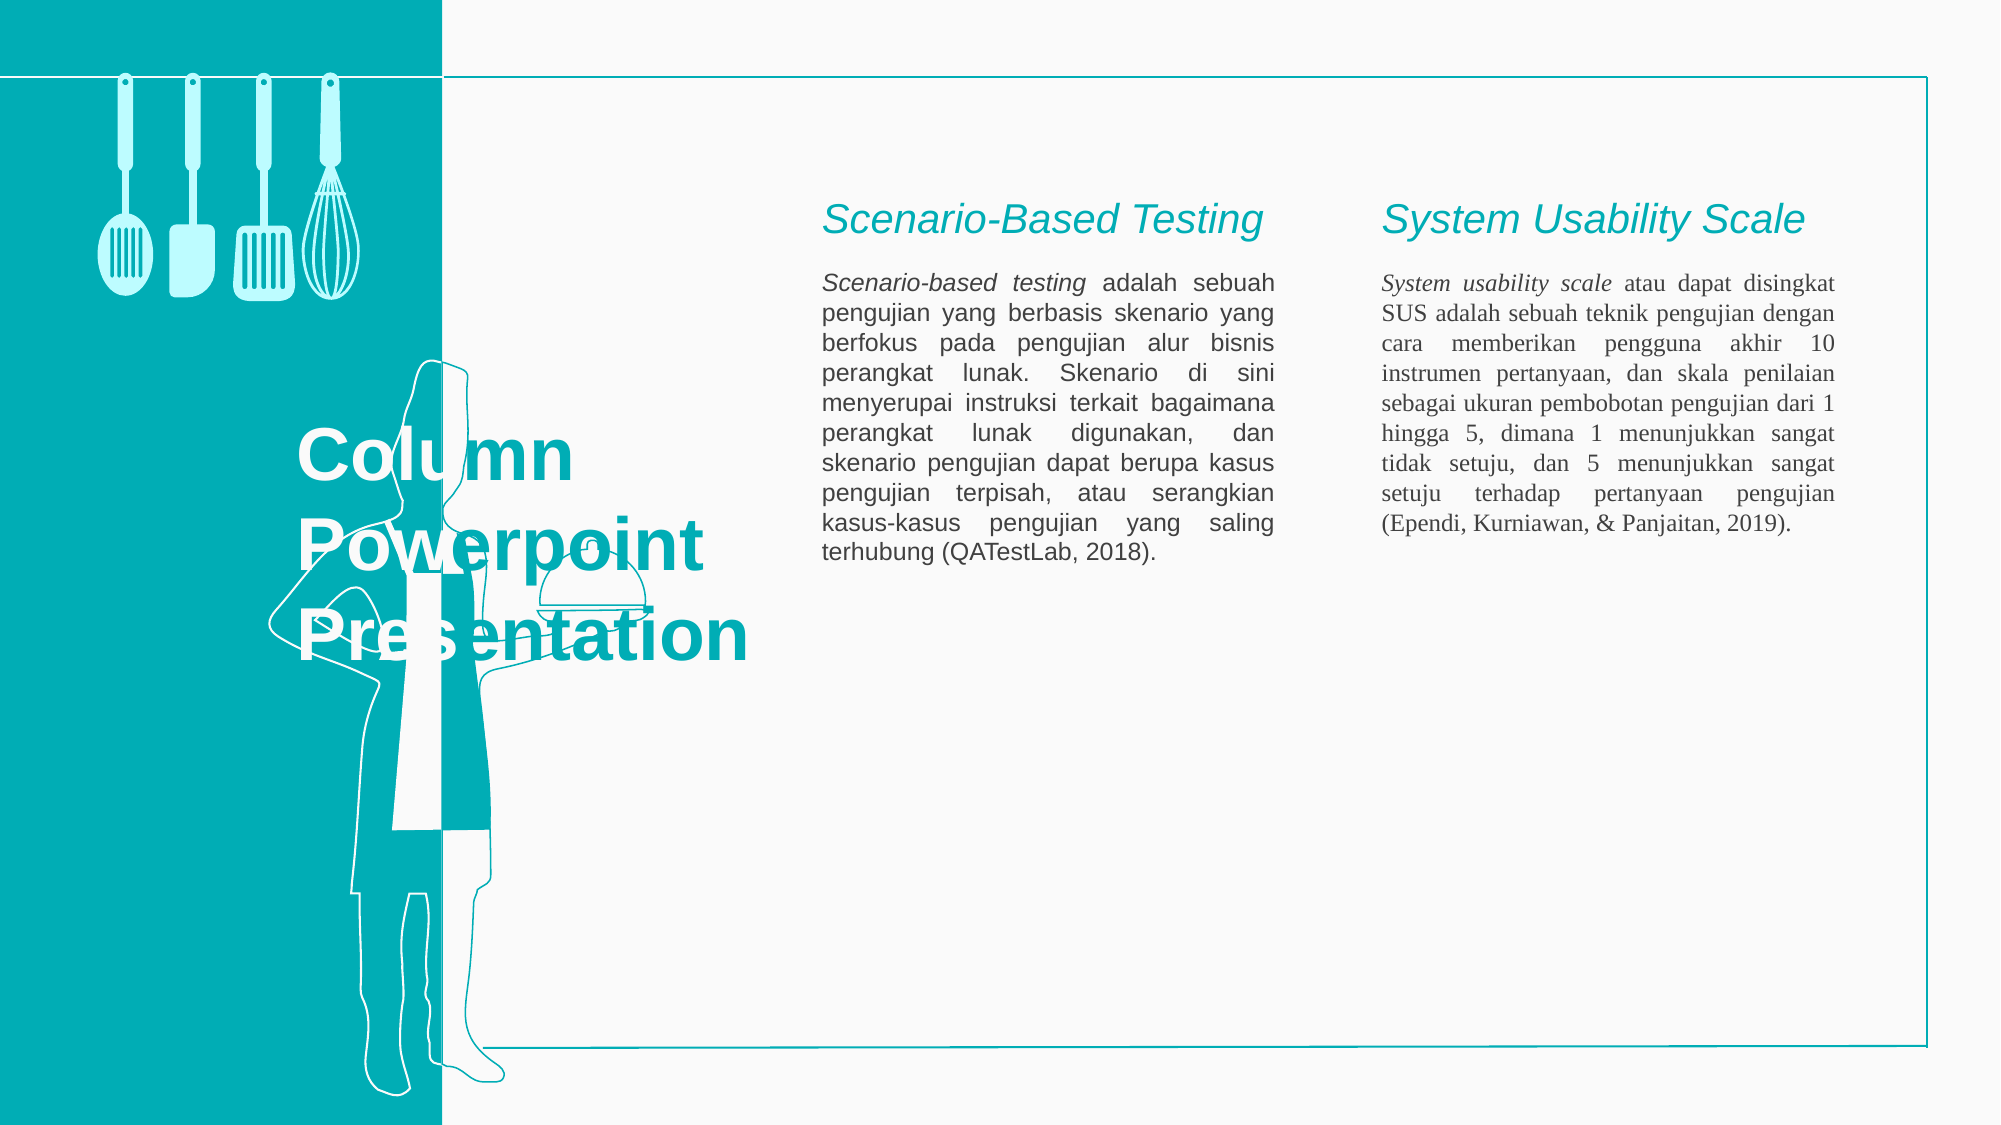

Scenario-Based Testing
Scenario-based testing adalah sebuah pengujian yang berbasis skenario yang berfokus pada pengujian alur bisnis perangkat lunak. Skenario di sini menyerupai instruksi terkait bagaimana perangkat lunak digunakan, dan skenario pengujian dapat berupa kasus pengujian terpisah, atau serangkian kasus-kasus pengujian yang saling terhubung (QATestLab, 2018).
System Usability Scale
System usability scale atau dapat disingkat SUS adalah sebuah teknik pengujian dengan cara memberikan pengguna akhir 10 instrumen pertanyaan, dan skala penilaian sebagai ukuran pembobotan pengujian dari 1 hingga 5, dimana 1 menunjukkan sangat tidak setuju, dan 5 menunjukkan sangat setuju terhadap pertanyaan pengujian (Ependi, Kurniawan, & Panjaitan, 2019).
Column
Powerpoint Presentation